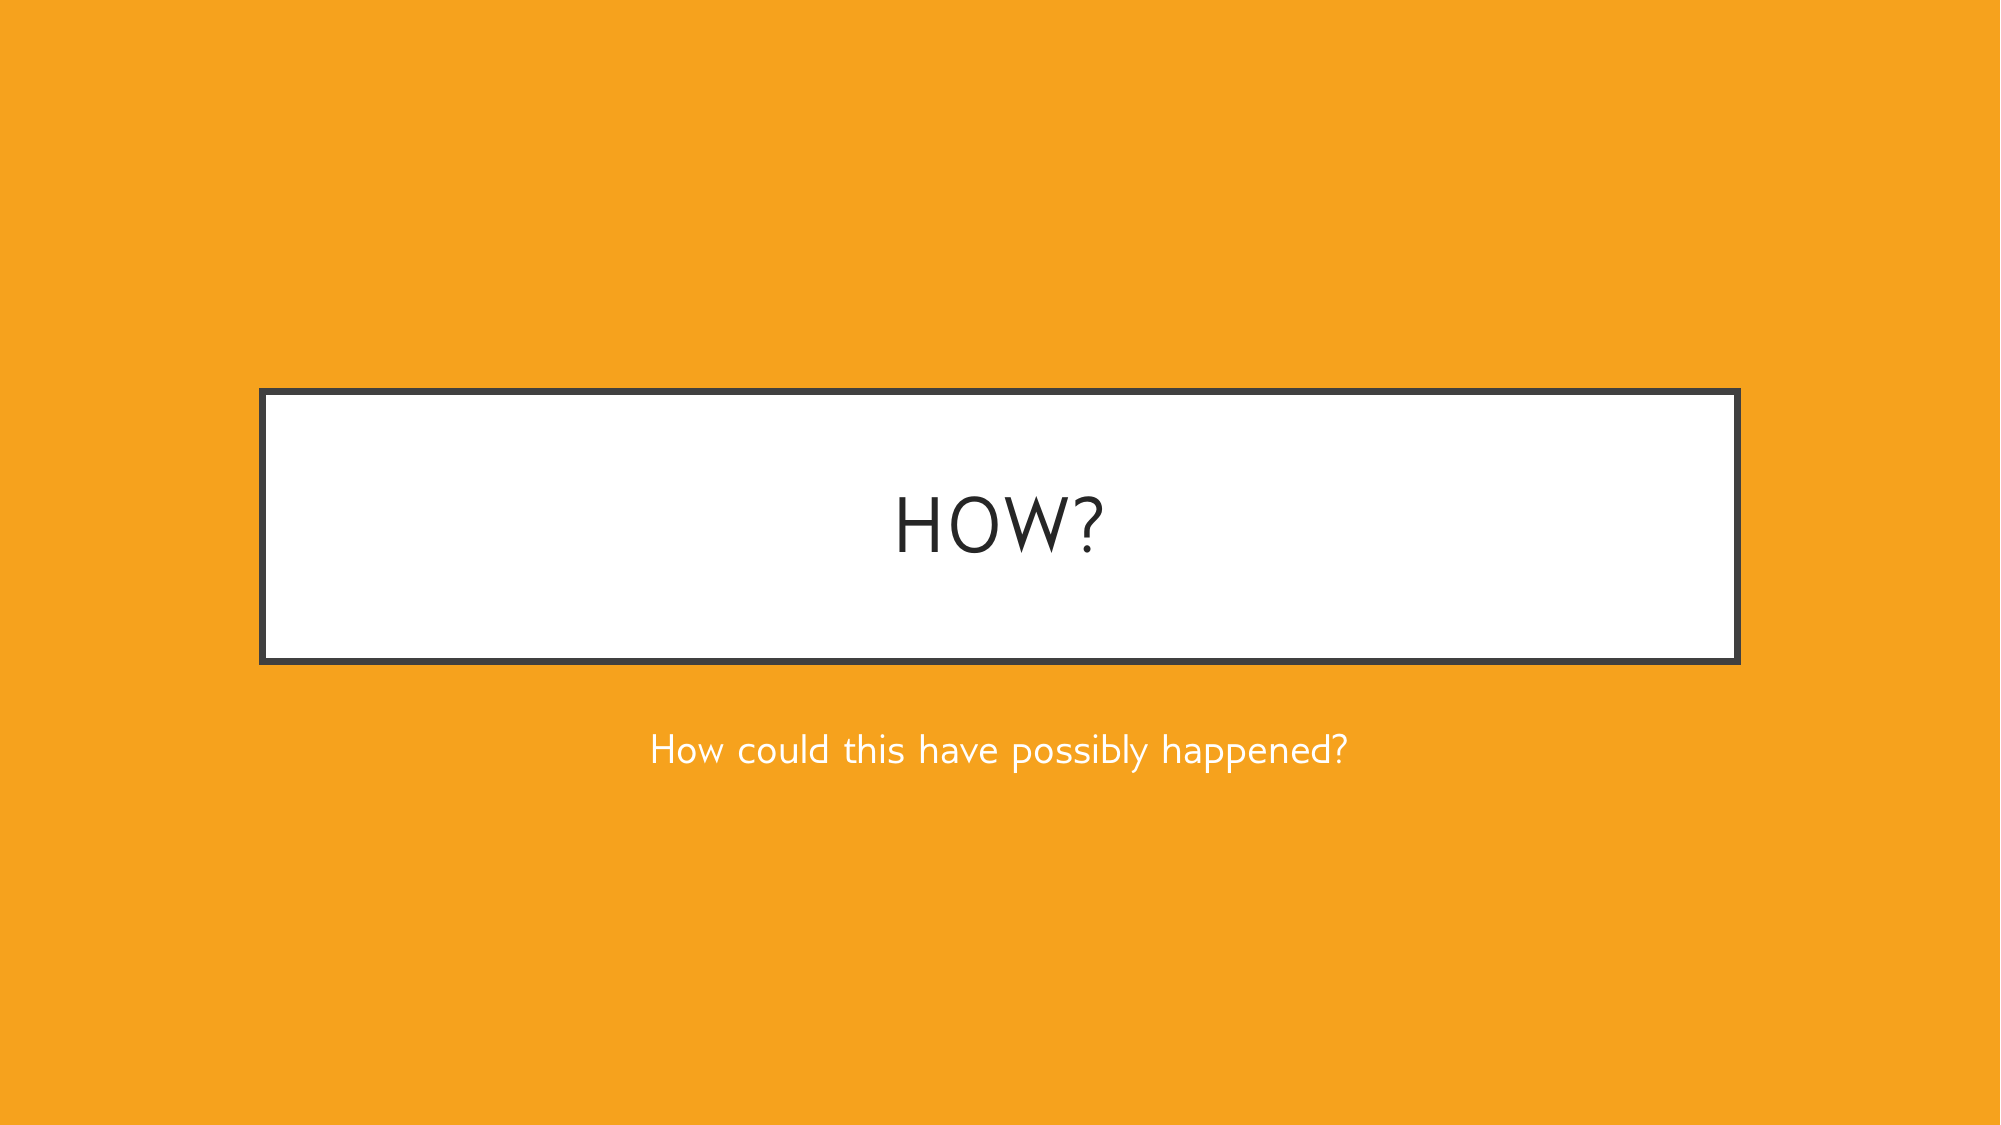

# How?
How could this have possibly happened?